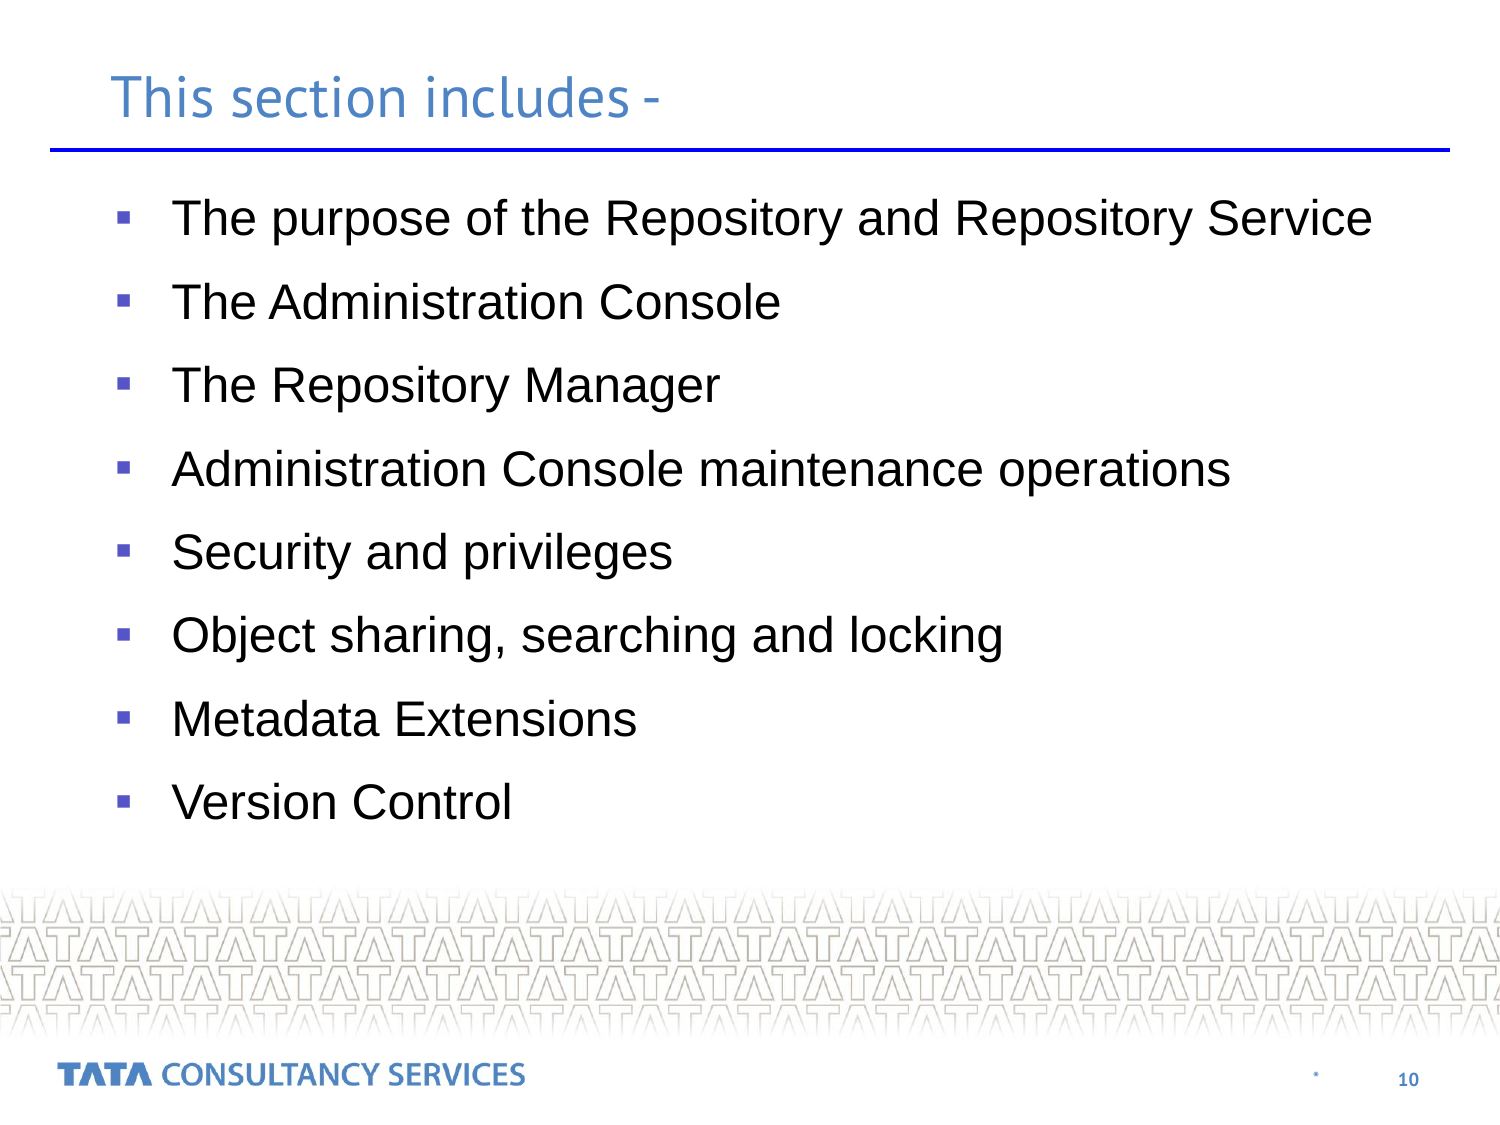

This section includes -
The purpose of the Repository and Repository Service
The Administration Console
The Repository Manager
Administration Console maintenance operations
Security and privileges
Object sharing, searching and locking
Metadata Extensions
Version Control
10